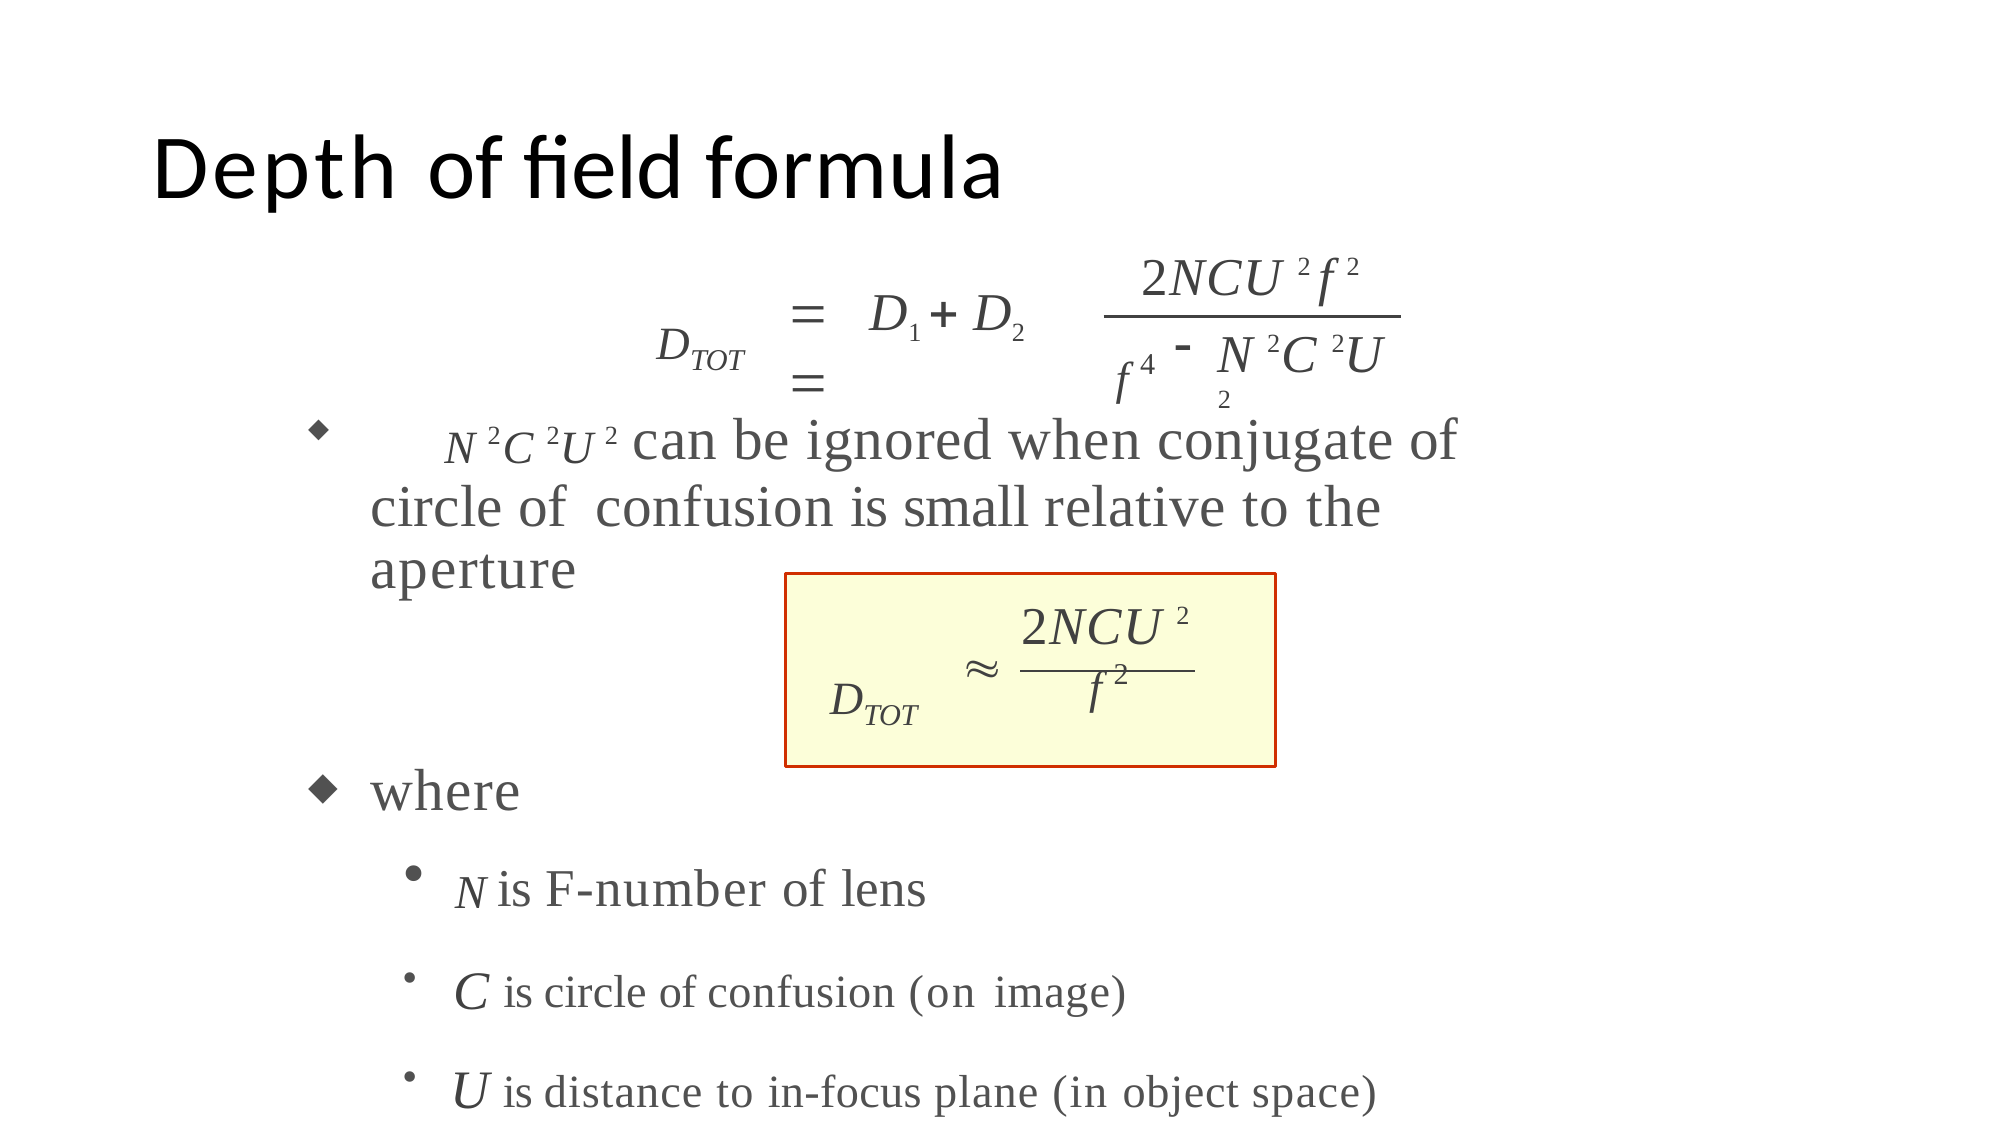

# Depth of field formula
2NCU 2 f 2
=  D1 + D2	=
DTOT
f 4

N 2C 2U 2
	N 2C 2U 2 can be ignored when conjugate of circle of  confusion is small relative to the aperture

2NCU 2
f 2
≈
DTOT

where
N is F-number of lens
C is circle of confusion (on image)
U is distance to in-focus plane (in object space)
f is focal length of lens